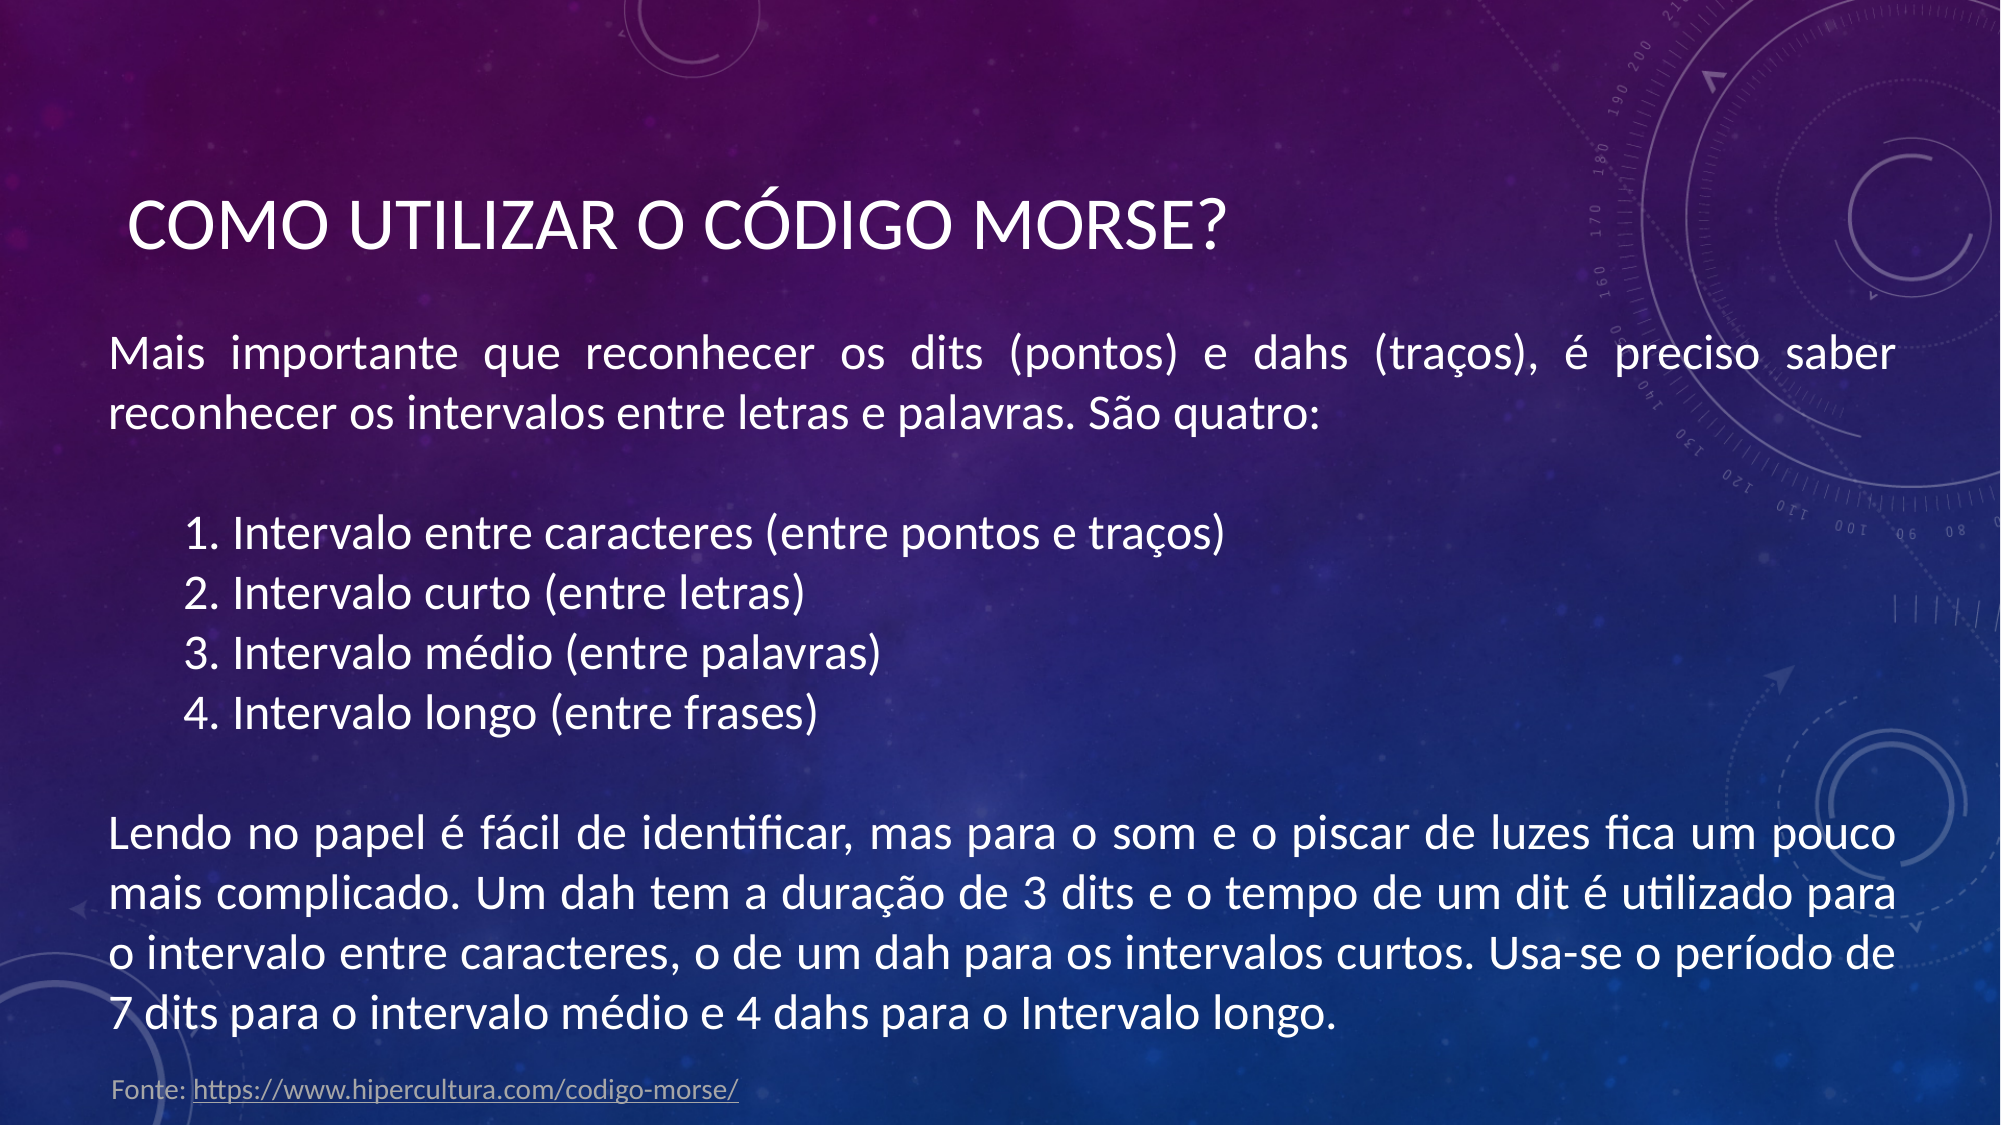

# Como utilizar o Código Morse?
Mais importante que reconhecer os dits (pontos) e dahs (traços), é preciso saber reconhecer os intervalos entre letras e palavras. São quatro:

1. Intervalo entre caracteres (entre pontos e traços)
2. Intervalo curto (entre letras)
3. Intervalo médio (entre palavras)
4. Intervalo longo (entre frases)

Lendo no papel é fácil de identificar, mas para o som e o piscar de luzes fica um pouco mais complicado. Um dah tem a duração de 3 dits e o tempo de um dit é utilizado para o intervalo entre caracteres, o de um dah para os intervalos curtos. Usa-se o período de 7 dits para o intervalo médio e 4 dahs para o Intervalo longo.

Fonte: https://www.hipercultura.com/codigo-morse/